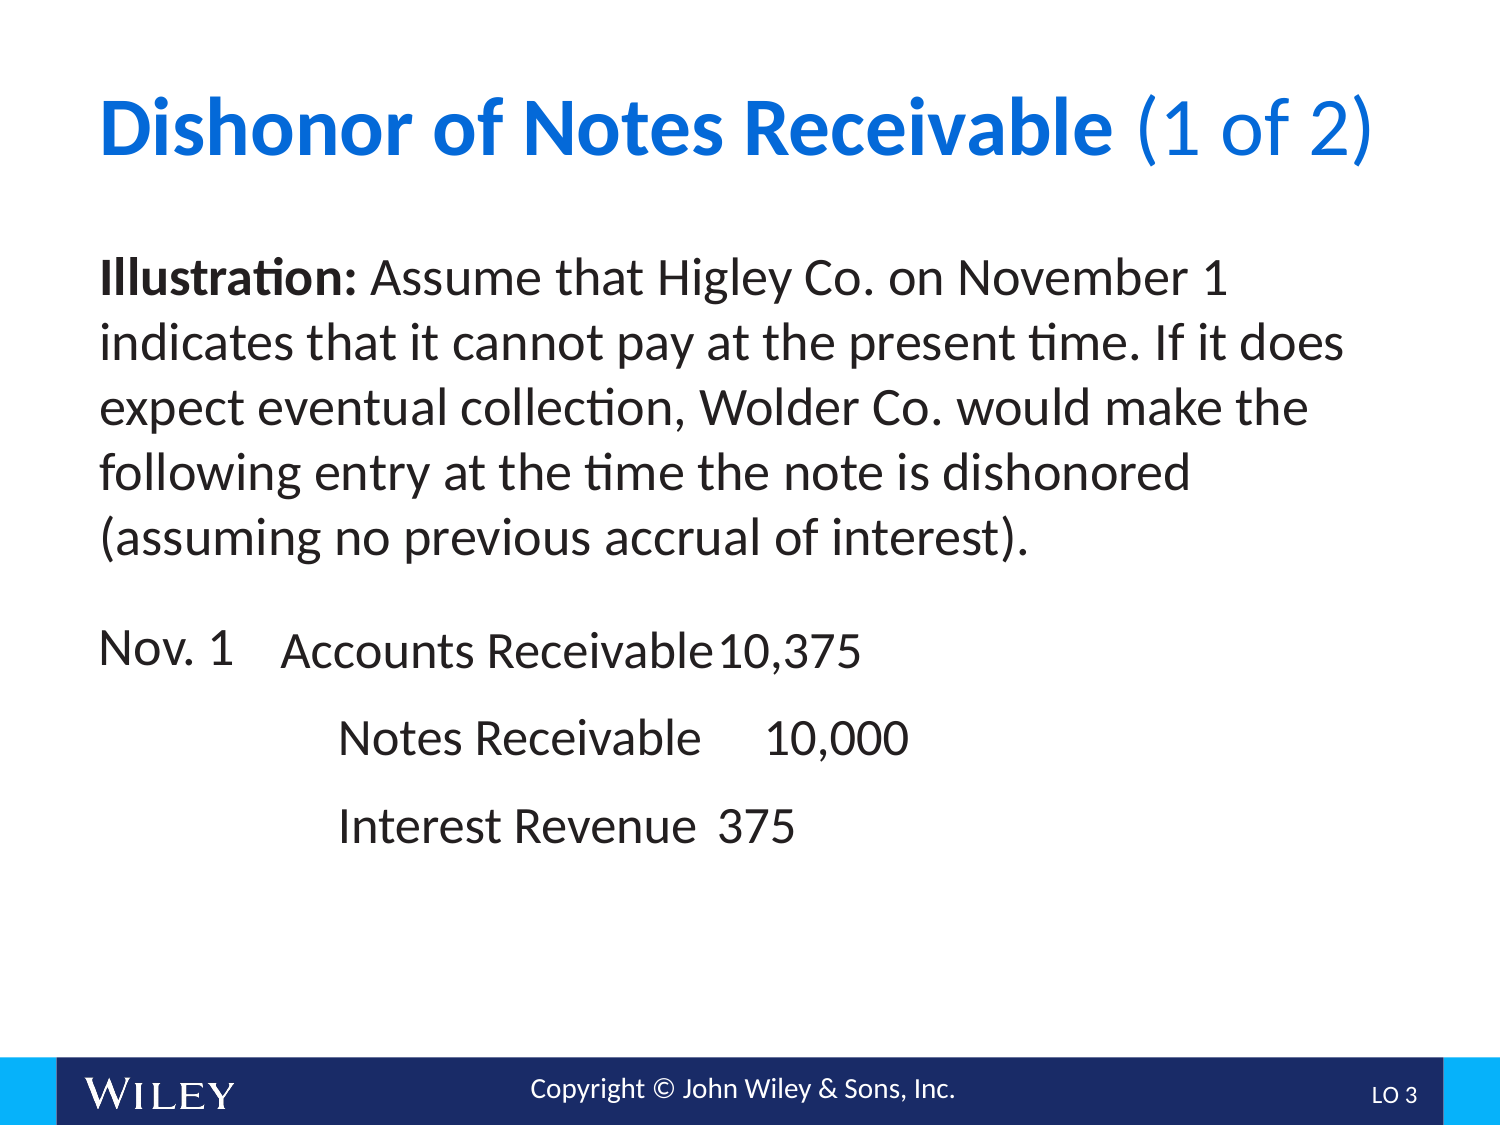

# Dishonor of Notes Receivable (1 of 2)
Illustration: Assume that Higley Co. on November 1 indicates that it cannot pay at the present time. If it does expect eventual collection, Wolder Co. would make the following entry at the time the note is dishonored (assuming no previous accrual of interest).
Accounts Receivable				10,375
Notes Receivable					    10,000
Interest Revenue						375
Nov. 1
L O 3